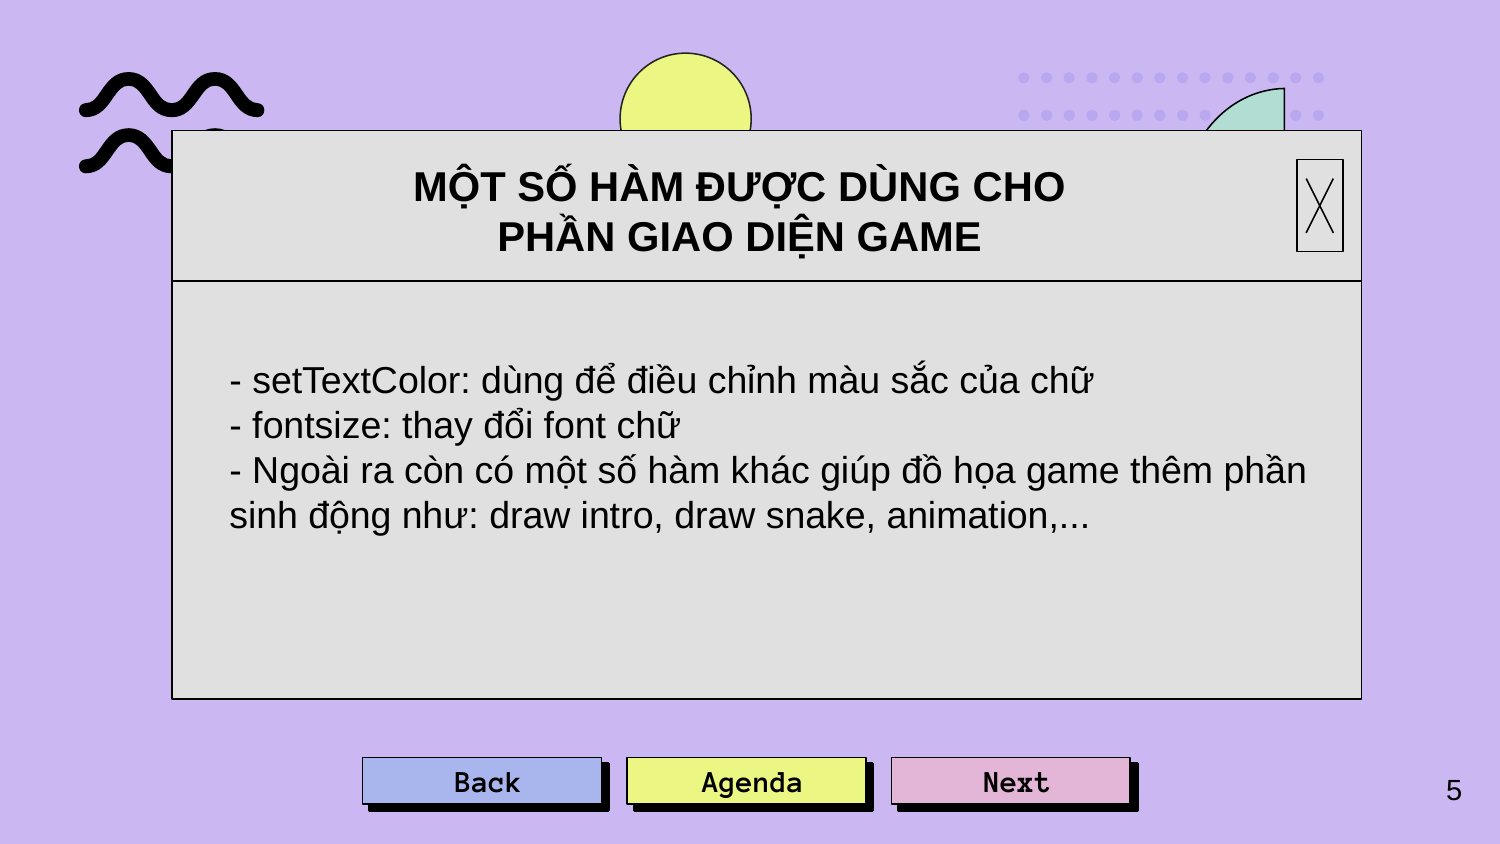

MỘT SỐ HÀM ĐƯỢC DÙNG CHO PHẦN GIAO DIỆN GAME
# - setTextColor: dùng để điều chỉnh màu sắc của chữ - fontsize: thay đổi font chữ - Ngoài ra còn có một số hàm khác giúp đồ họa game thêm phần sinh động như: draw intro, draw snake, animation,...

Back

Next

Agenda
5